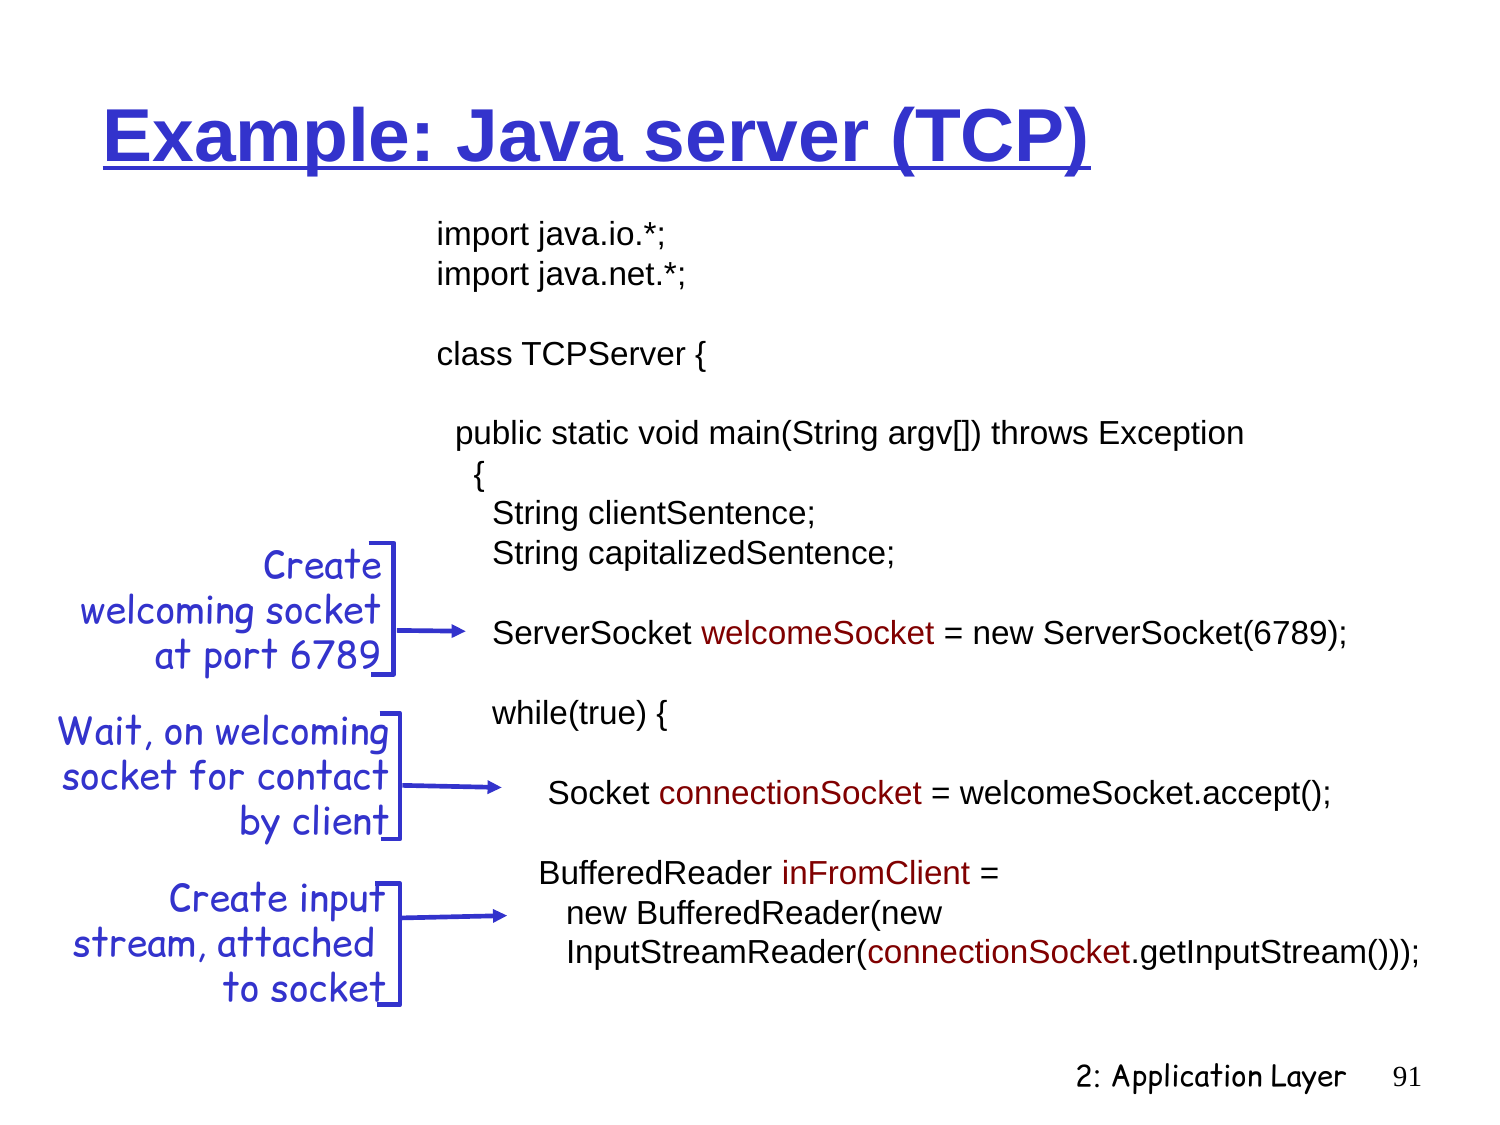

# Example: Java server (TCP)
import java.io.*;
import java.net.*;

class TCPServer {

  public static void main(String argv[]) throws Exception
    {
      String clientSentence;
      String capitalizedSentence;

      ServerSocket welcomeSocket = new ServerSocket(6789);

      while(true) {

            Socket connectionSocket = welcomeSocket.accept();

           BufferedReader inFromClient =
              new BufferedReader(new
              InputStreamReader(connectionSocket.getInputStream()));

Create
welcoming socket
at port 6789

Wait, on welcoming
socket for contact
by client

Create input
stream, attached
to socket

2: Application Layer
91